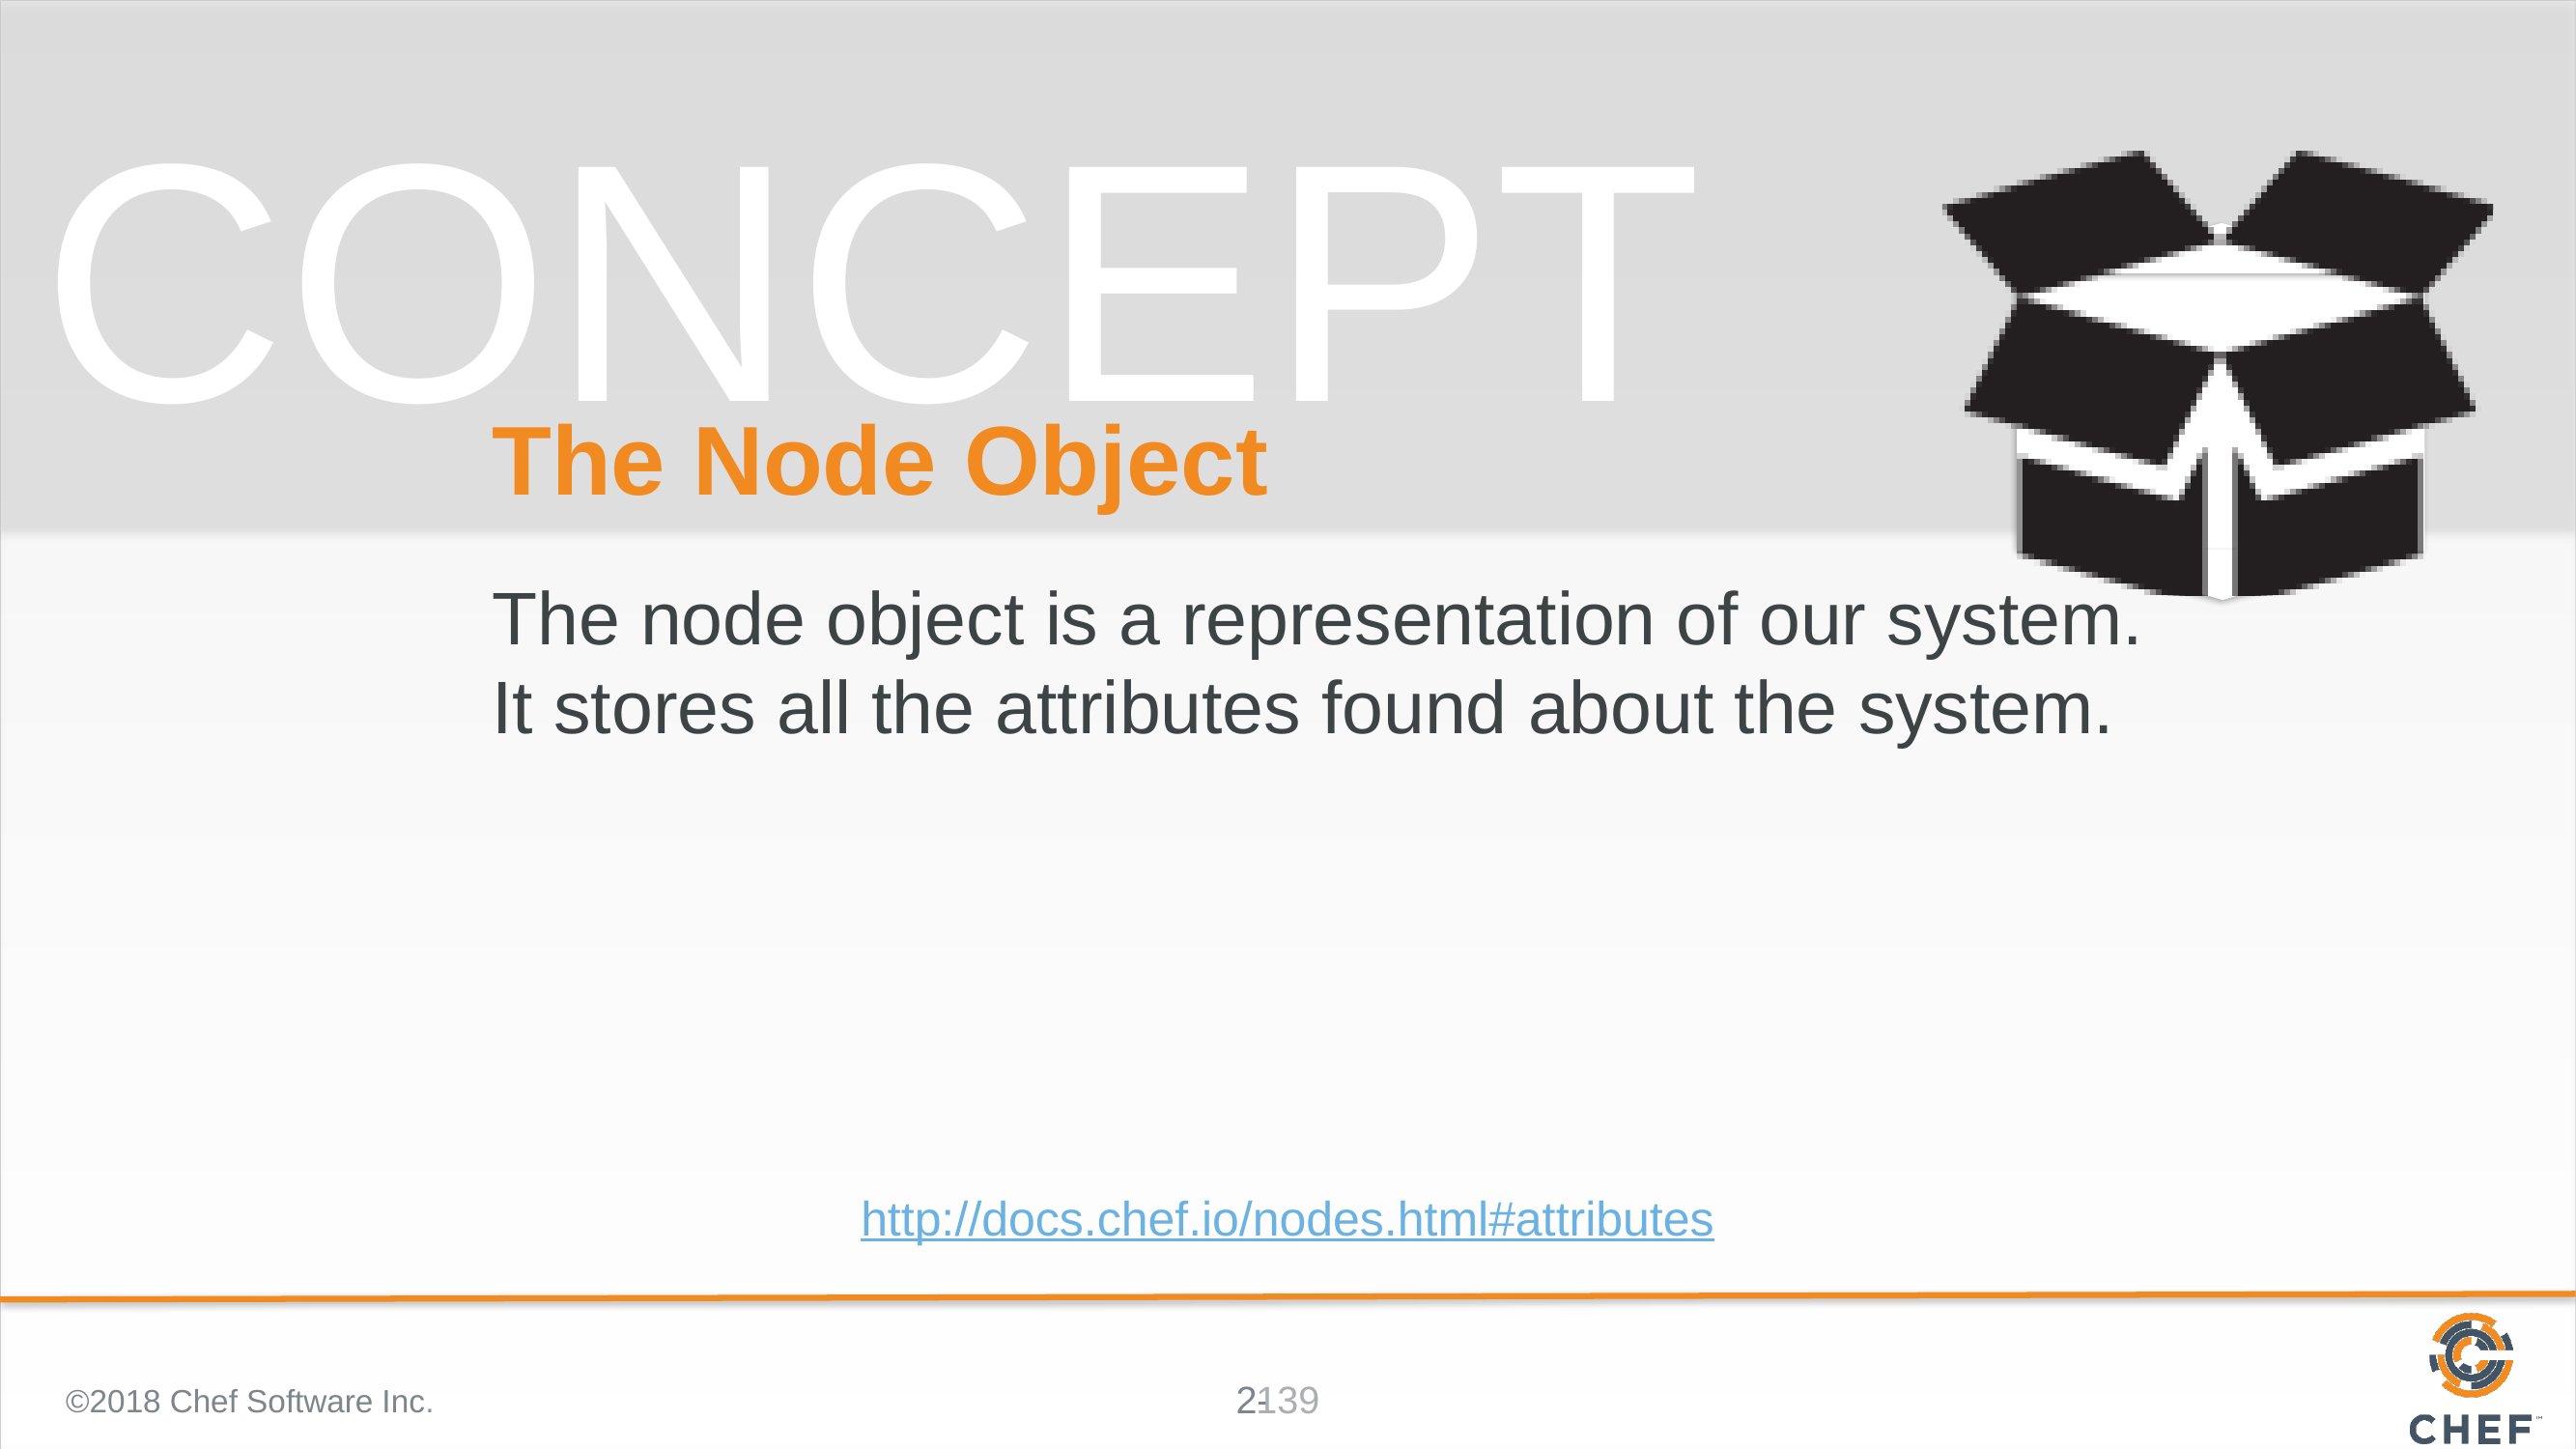

# The Node Object
The node object is a representation of our system. It stores all the attributes found about the system.

http://docs.chef.io/nodes.html#attributes
©2018 Chef Software Inc.
139